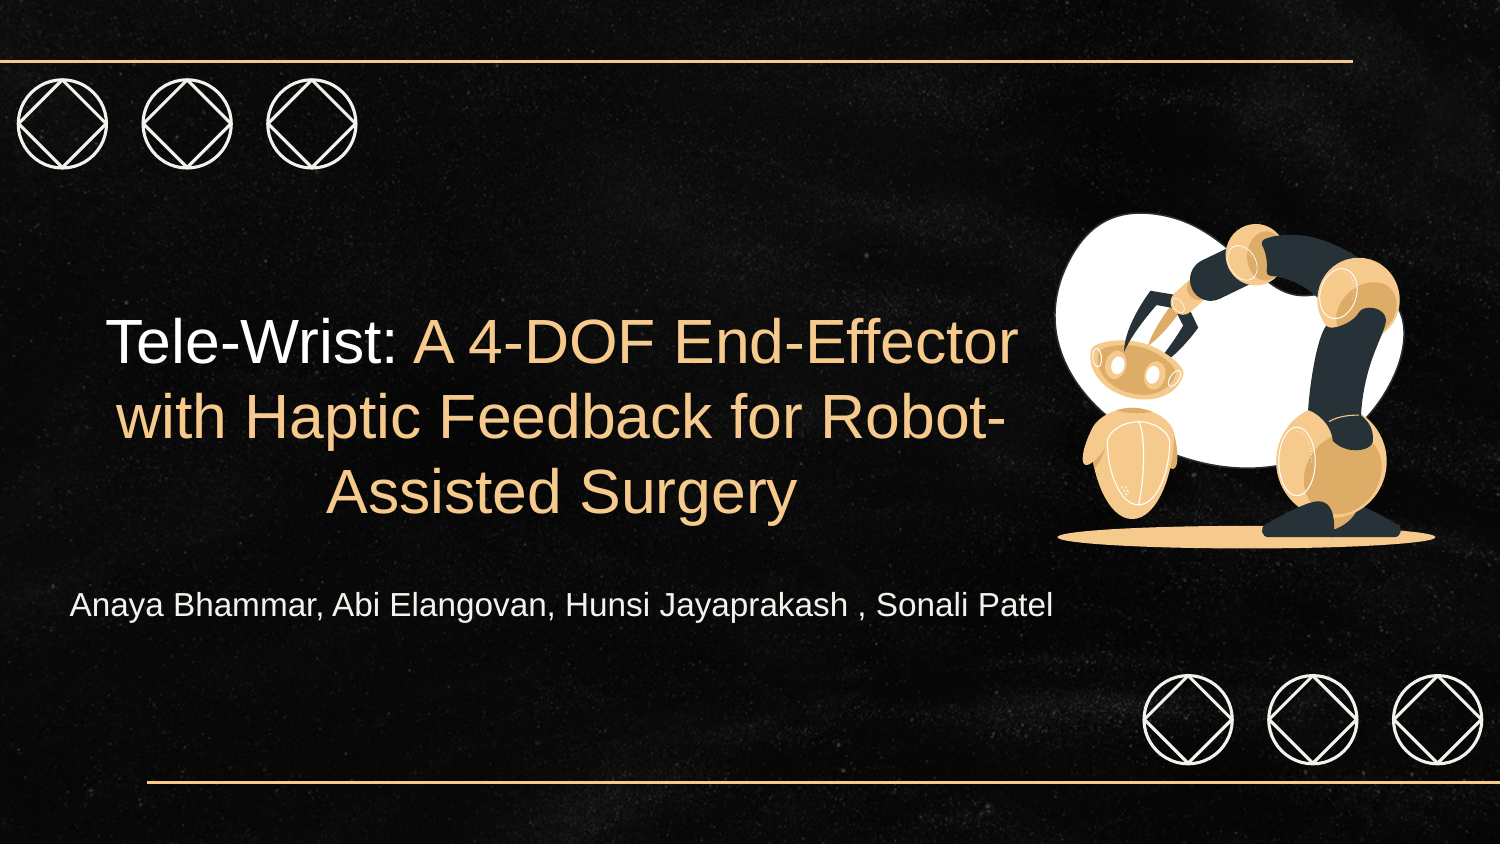

# Tele-Wrist: A 4-DOF End-Effector with Haptic Feedback for Robot-Assisted Surgery

Anaya Bhammar, Abi Elangovan, Hunsi Jayaprakash , Sonali Patel